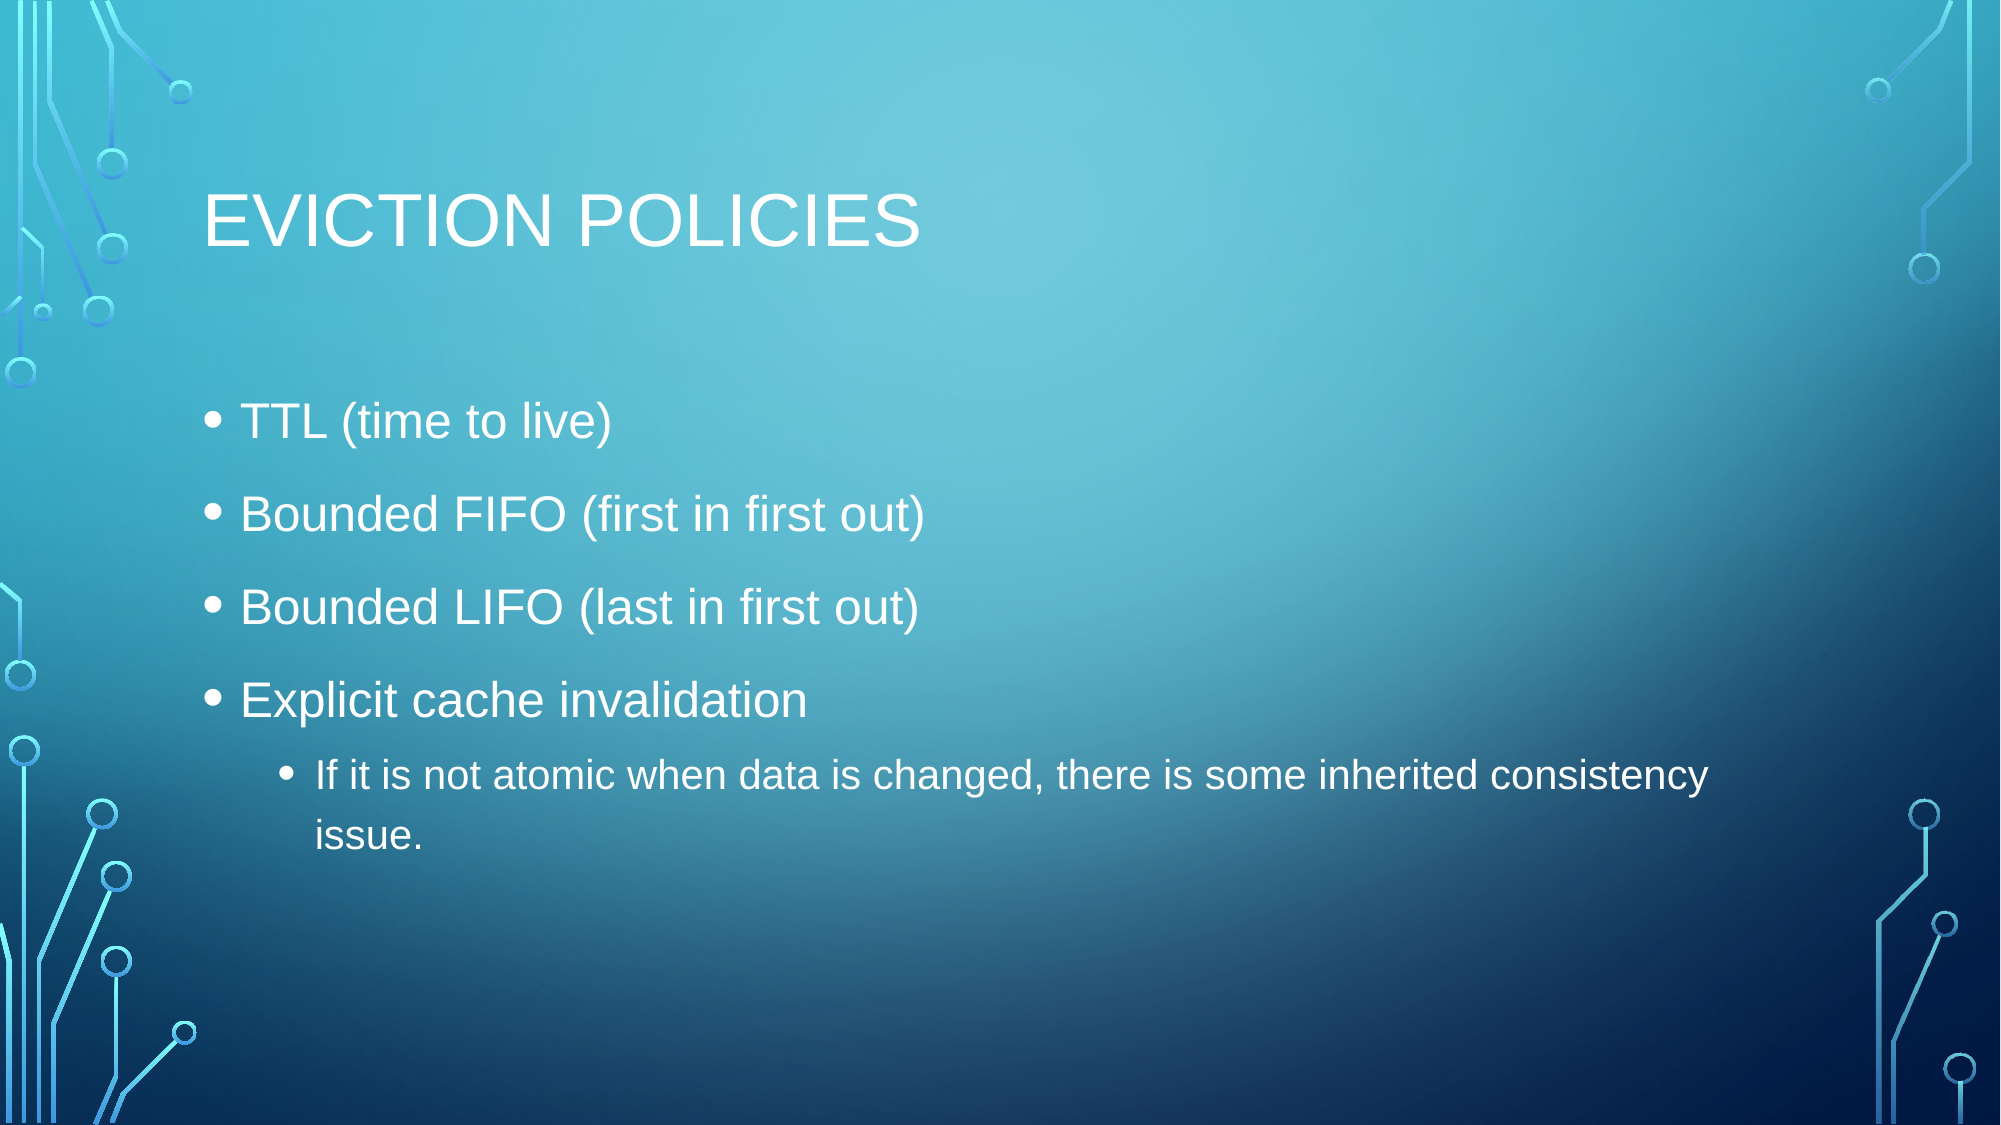

# Eviction policies
TTL (time to live)
Bounded FIFO (first in first out)
Bounded LIFO (last in first out)
Explicit cache invalidation
If it is not atomic when data is changed, there is some inherited consistency issue.